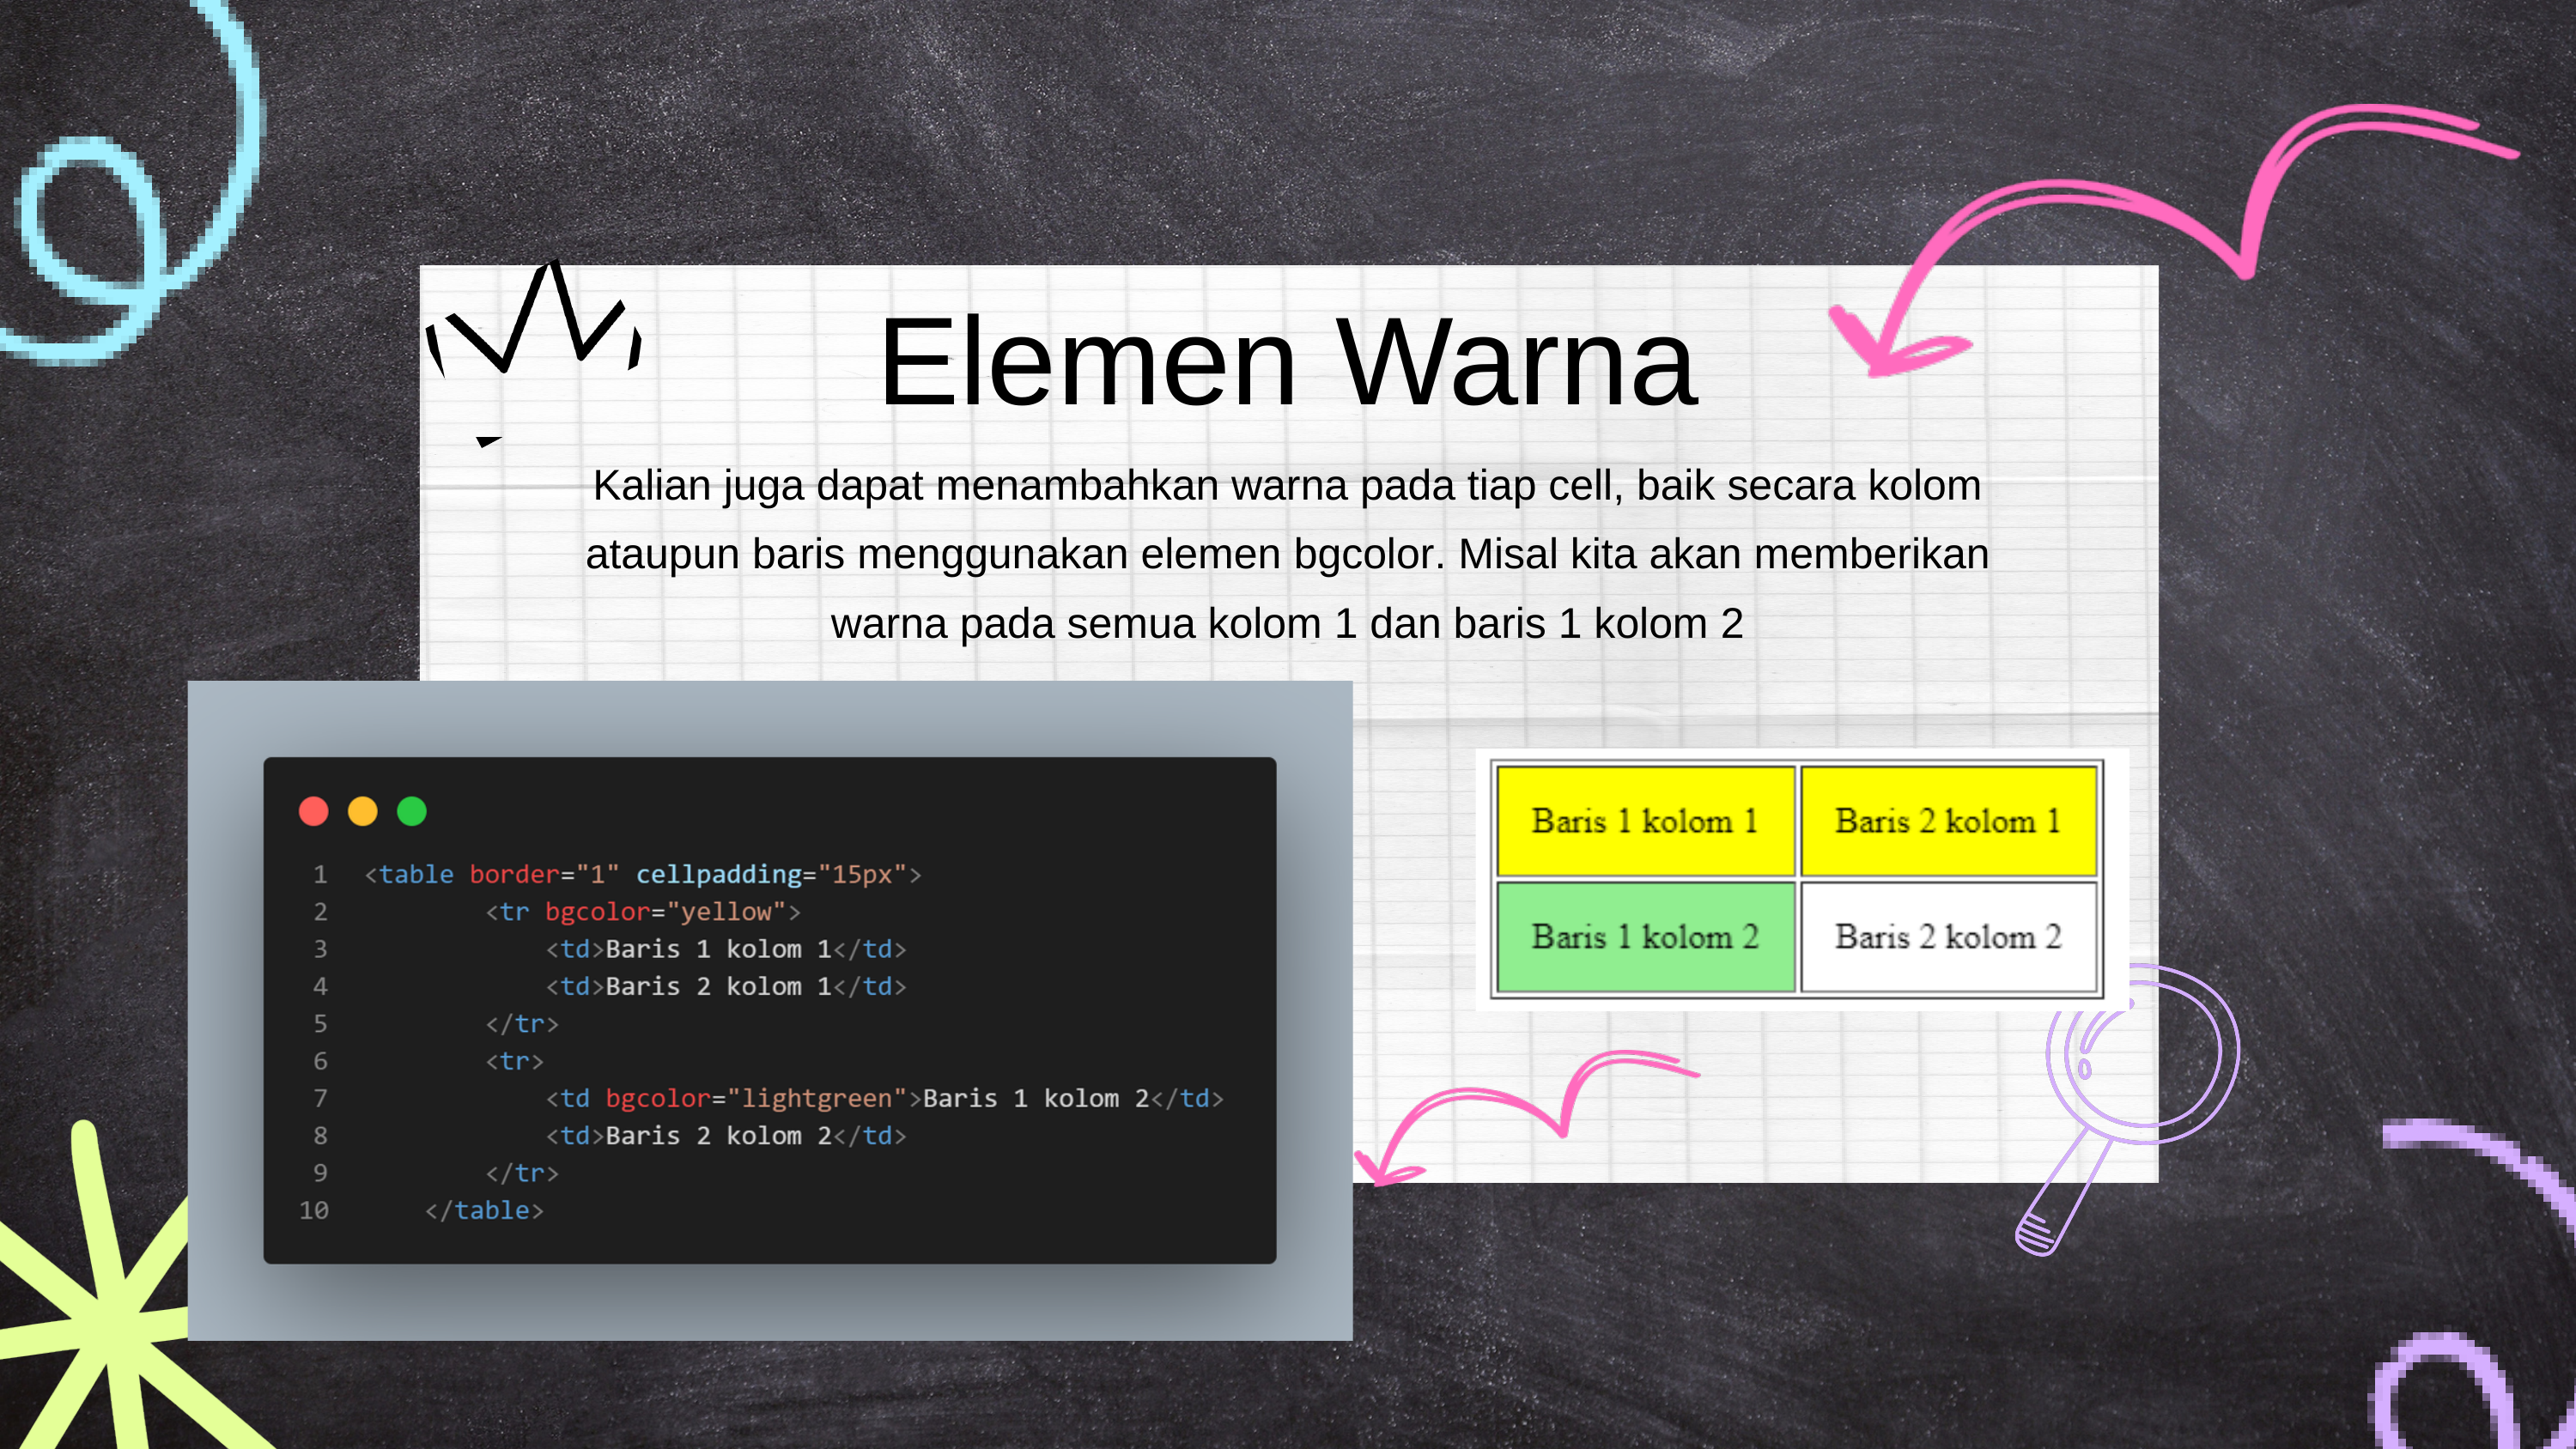

Elemen Warna
Kalian juga dapat menambahkan warna pada tiap cell, baik secara kolom ataupun baris menggunakan elemen bgcolor. Misal kita akan memberikan warna pada semua kolom 1 dan baris 1 kolom 2